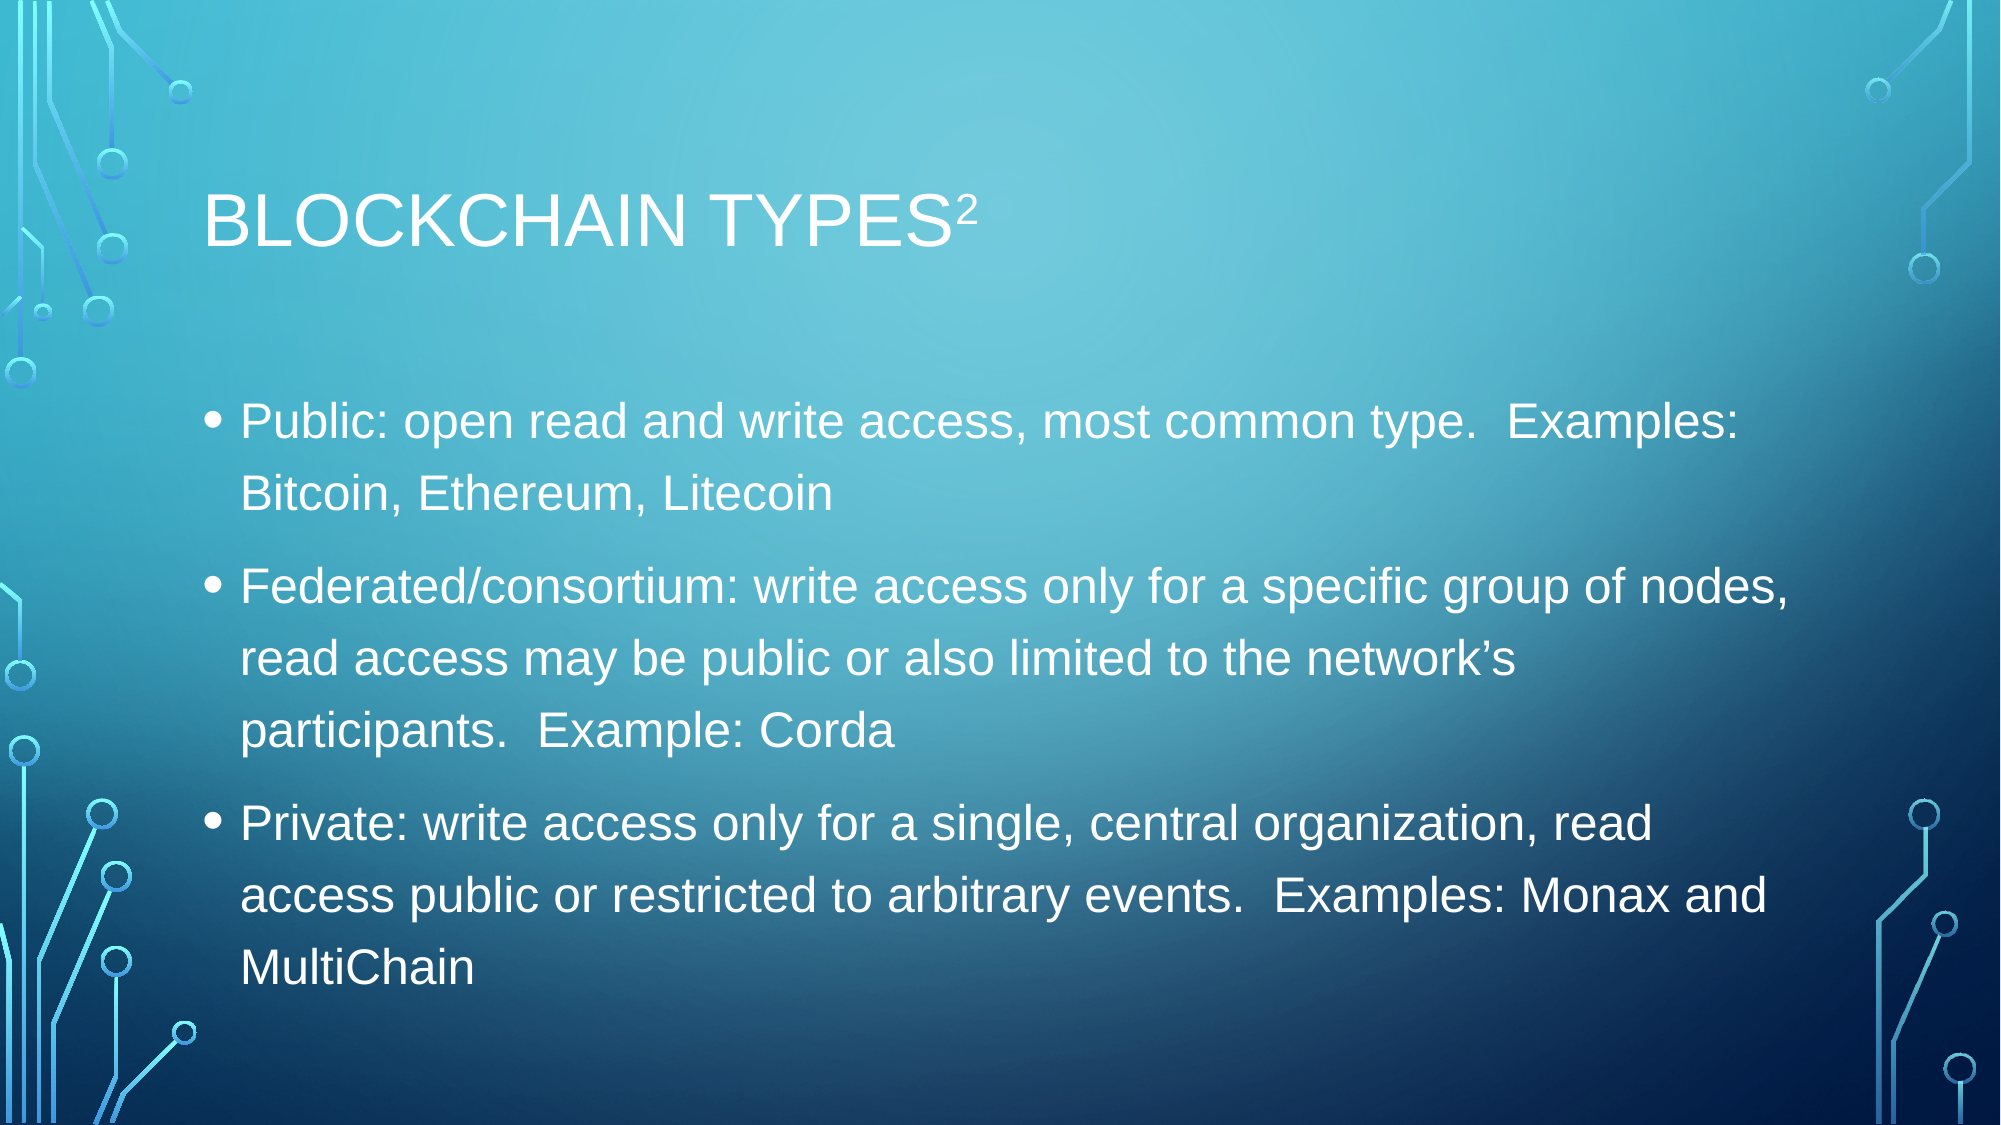

# Blockchain Types2
Public: open read and write access, most common type.  Examples: Bitcoin, Ethereum, Litecoin
Federated/consortium: write access only for a specific group of nodes, read access may be public or also limited to the network’s participants.  Example: Corda
Private: write access only for a single, central organization, read access public or restricted to arbitrary events.  Examples: Monax and MultiChain